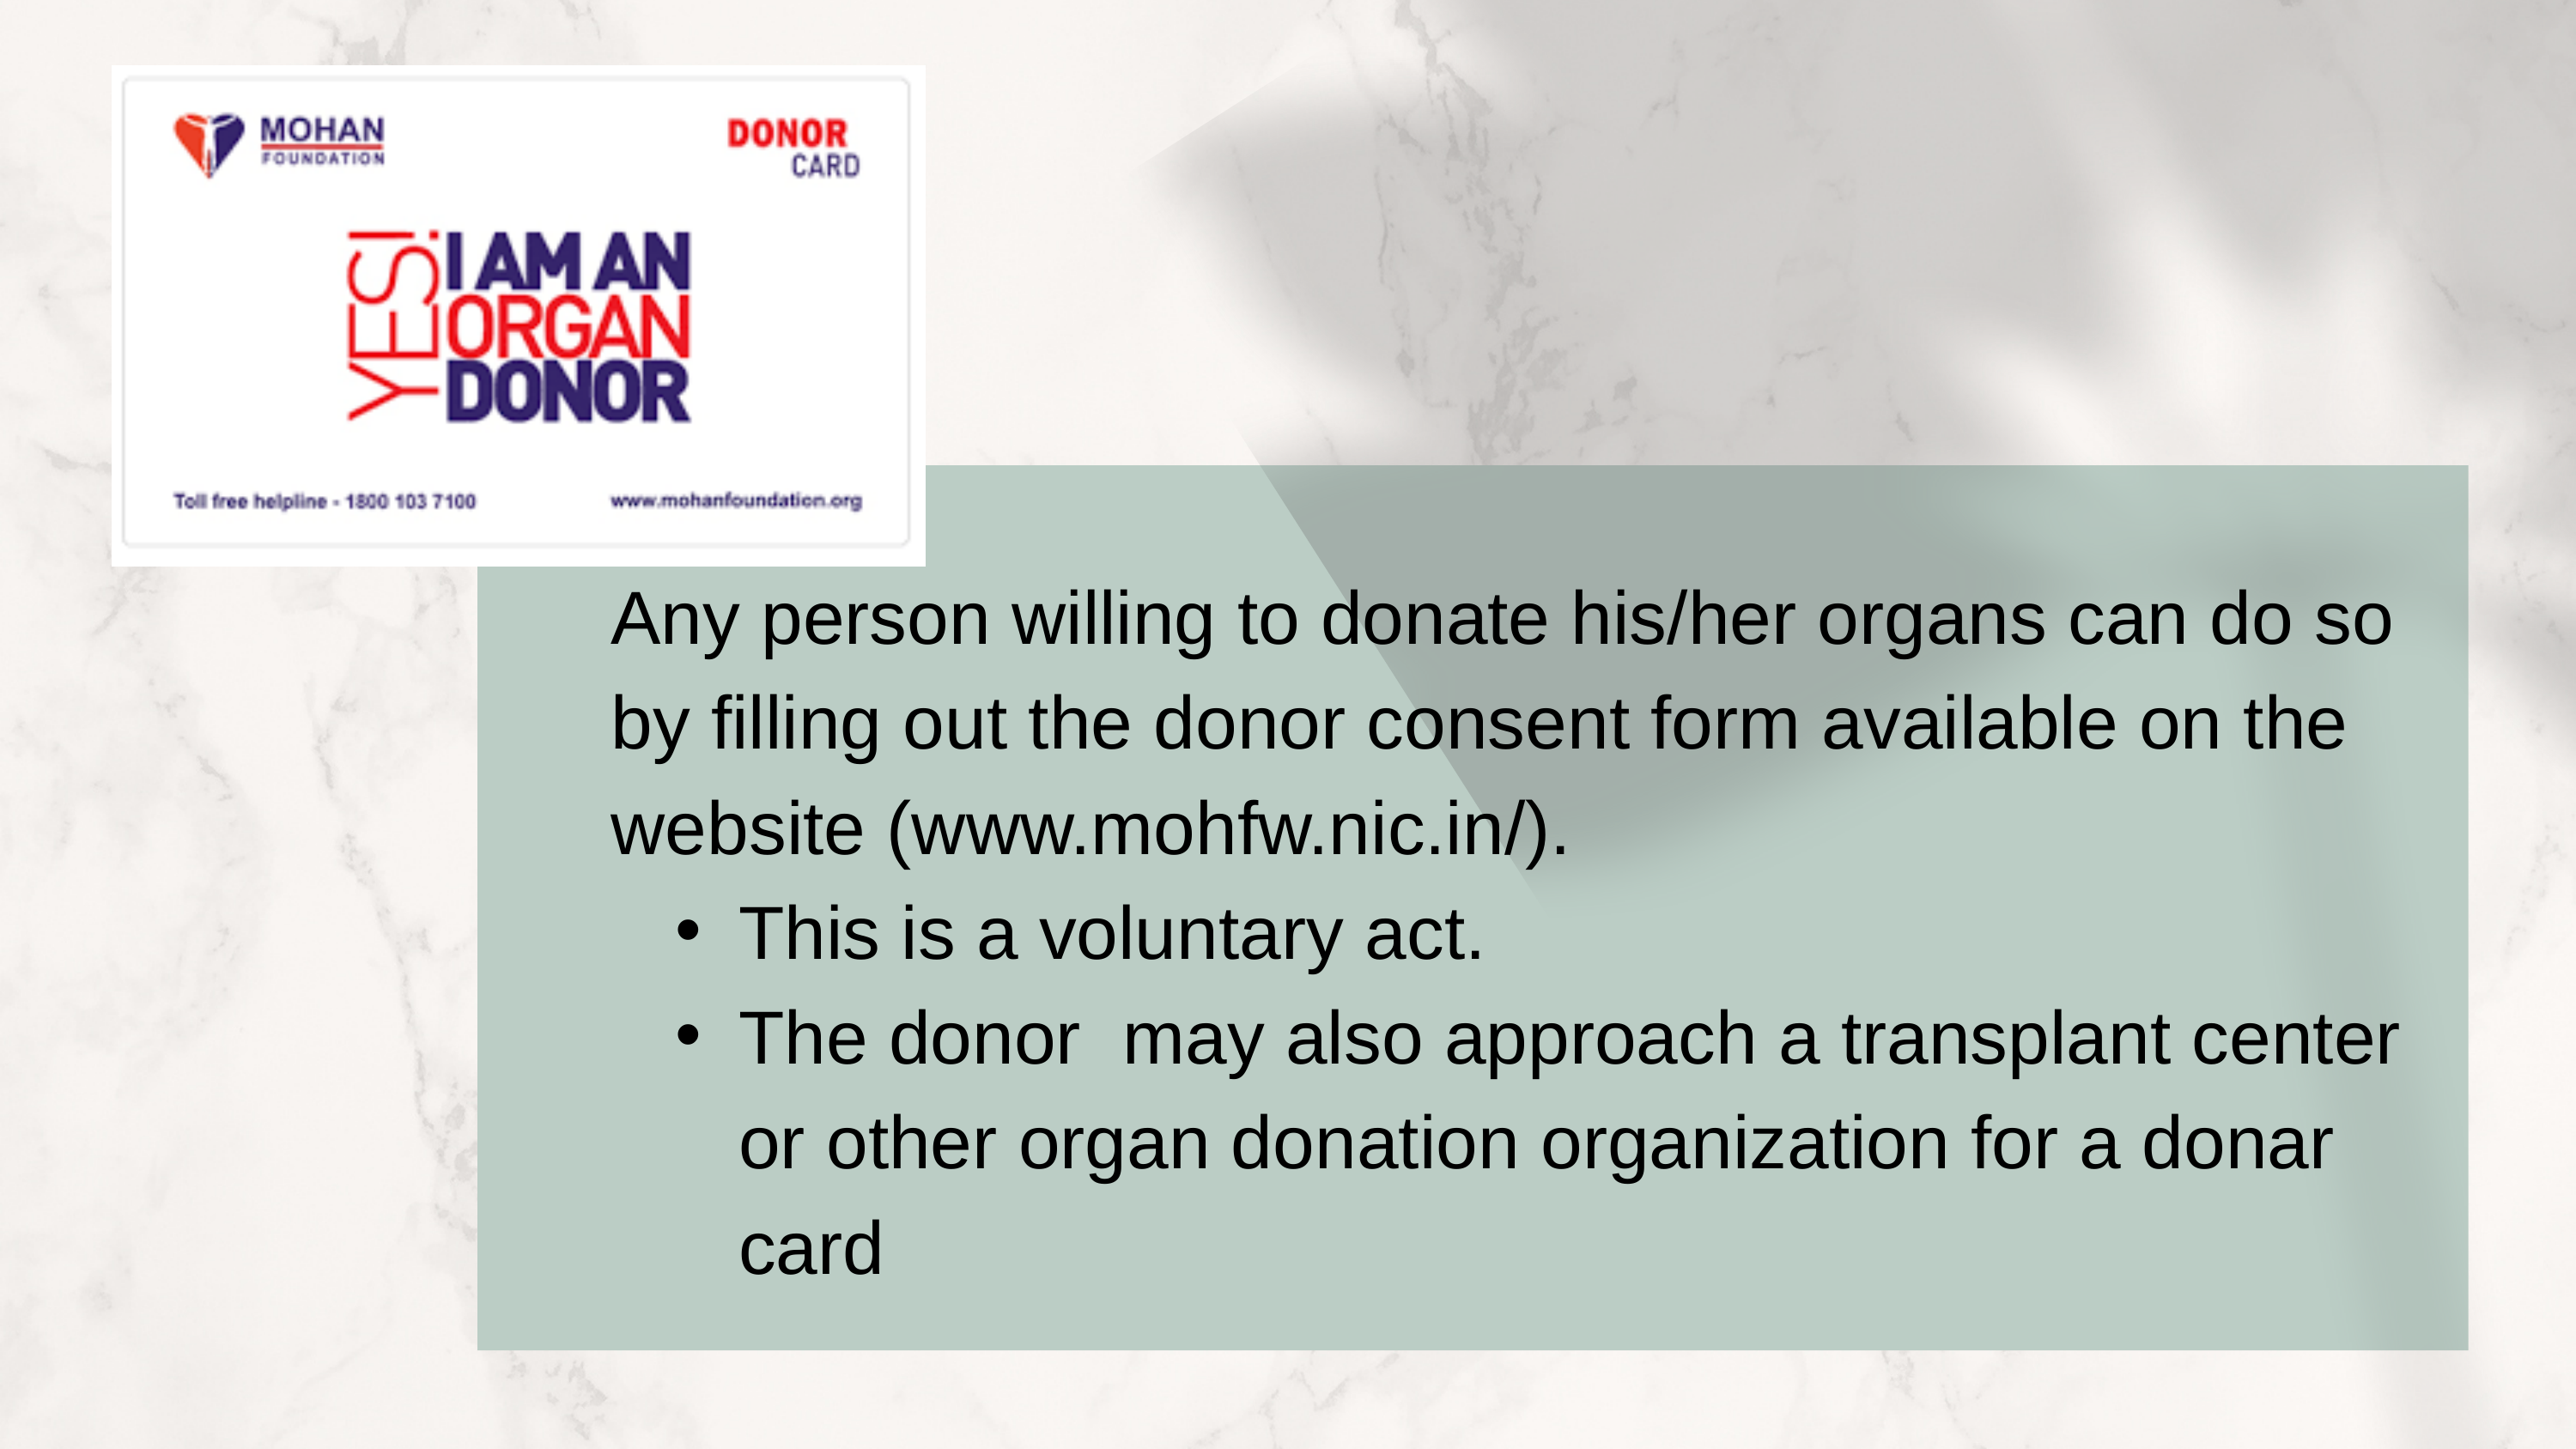

Any person willing to donate his/her organs can do so by filling out the donor consent form available on the website (www.mohfw.nic.in/).
This is a voluntary act.
The donor  may also approach a transplant center or other organ donation organization for a donar card